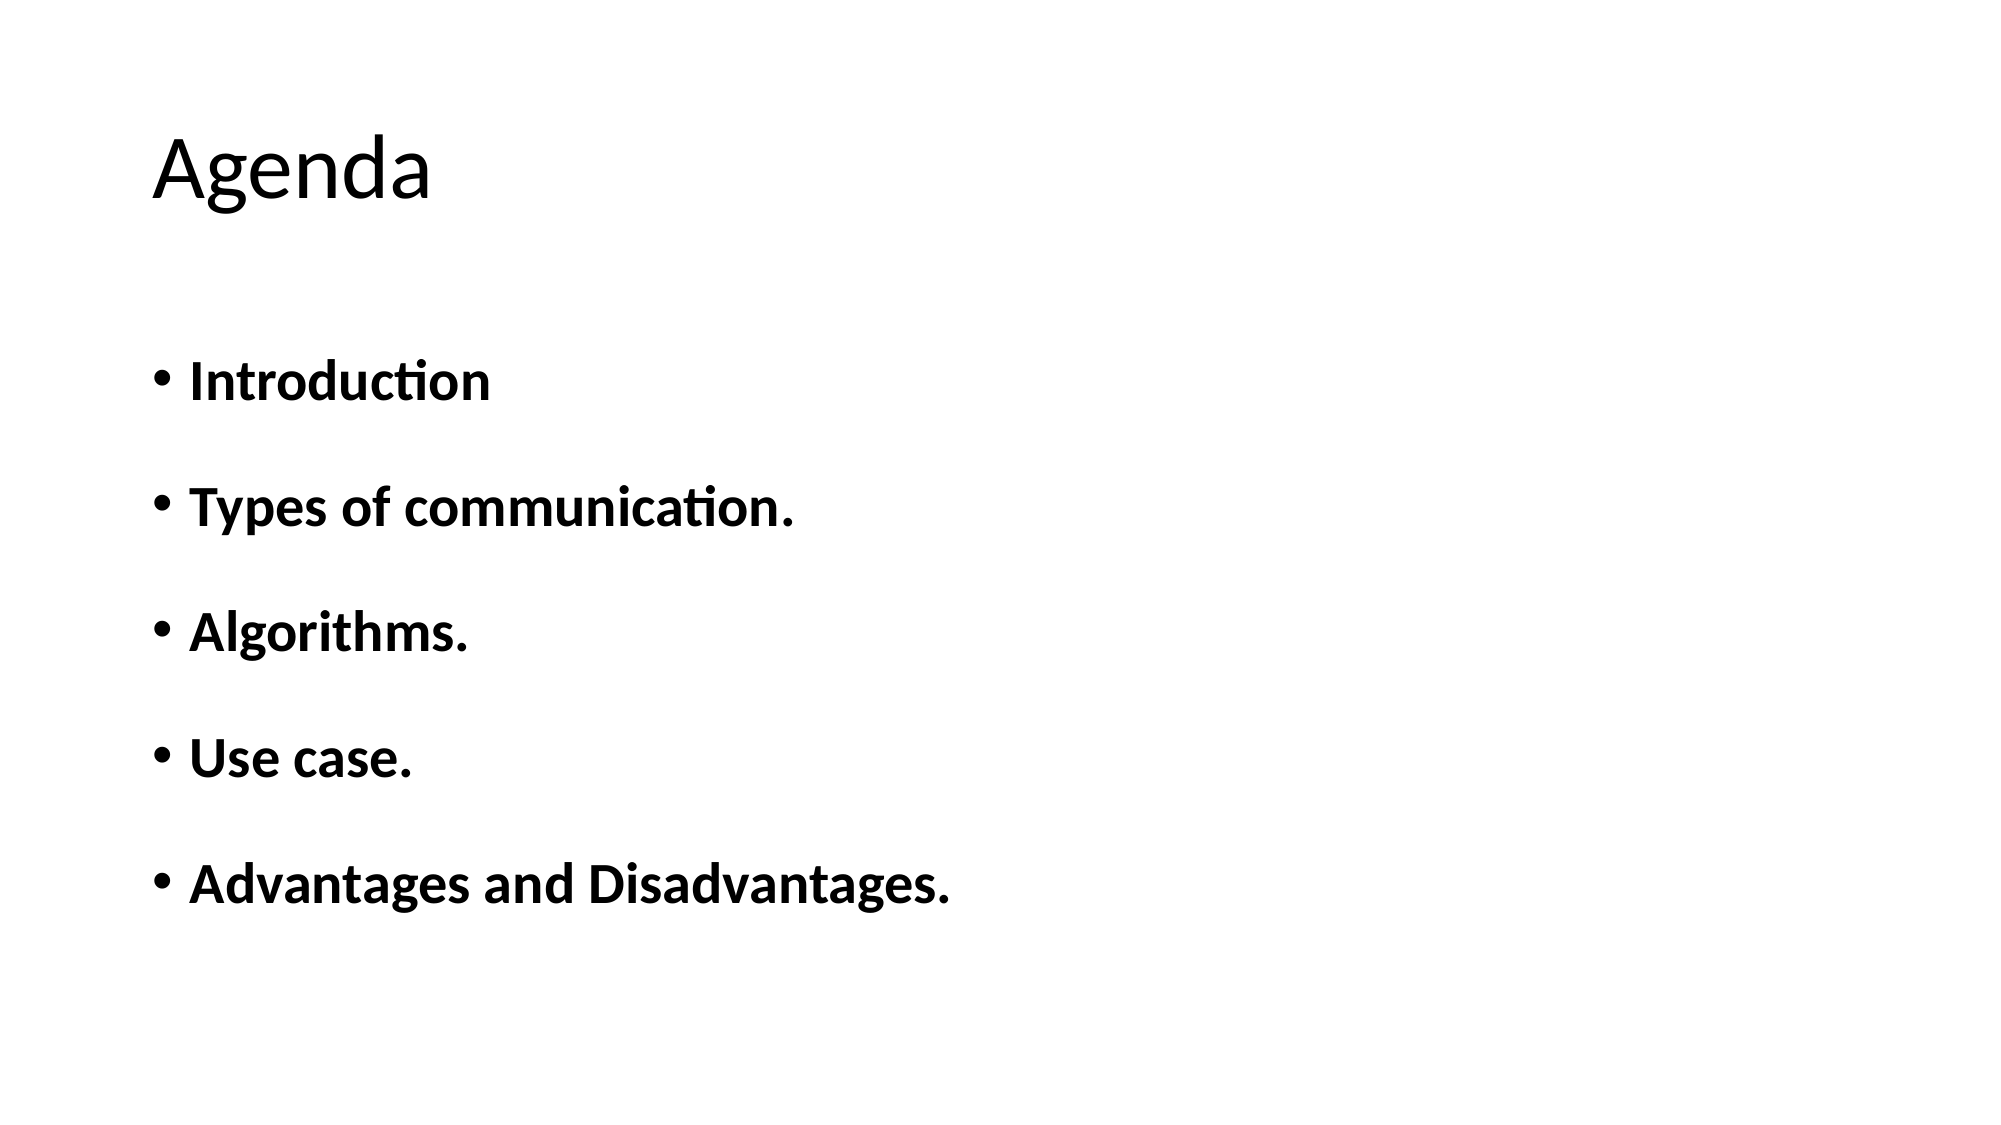

# Agenda
Introduction
Types of communication.
Algorithms.
Use case.
Advantages and Disadvantages.